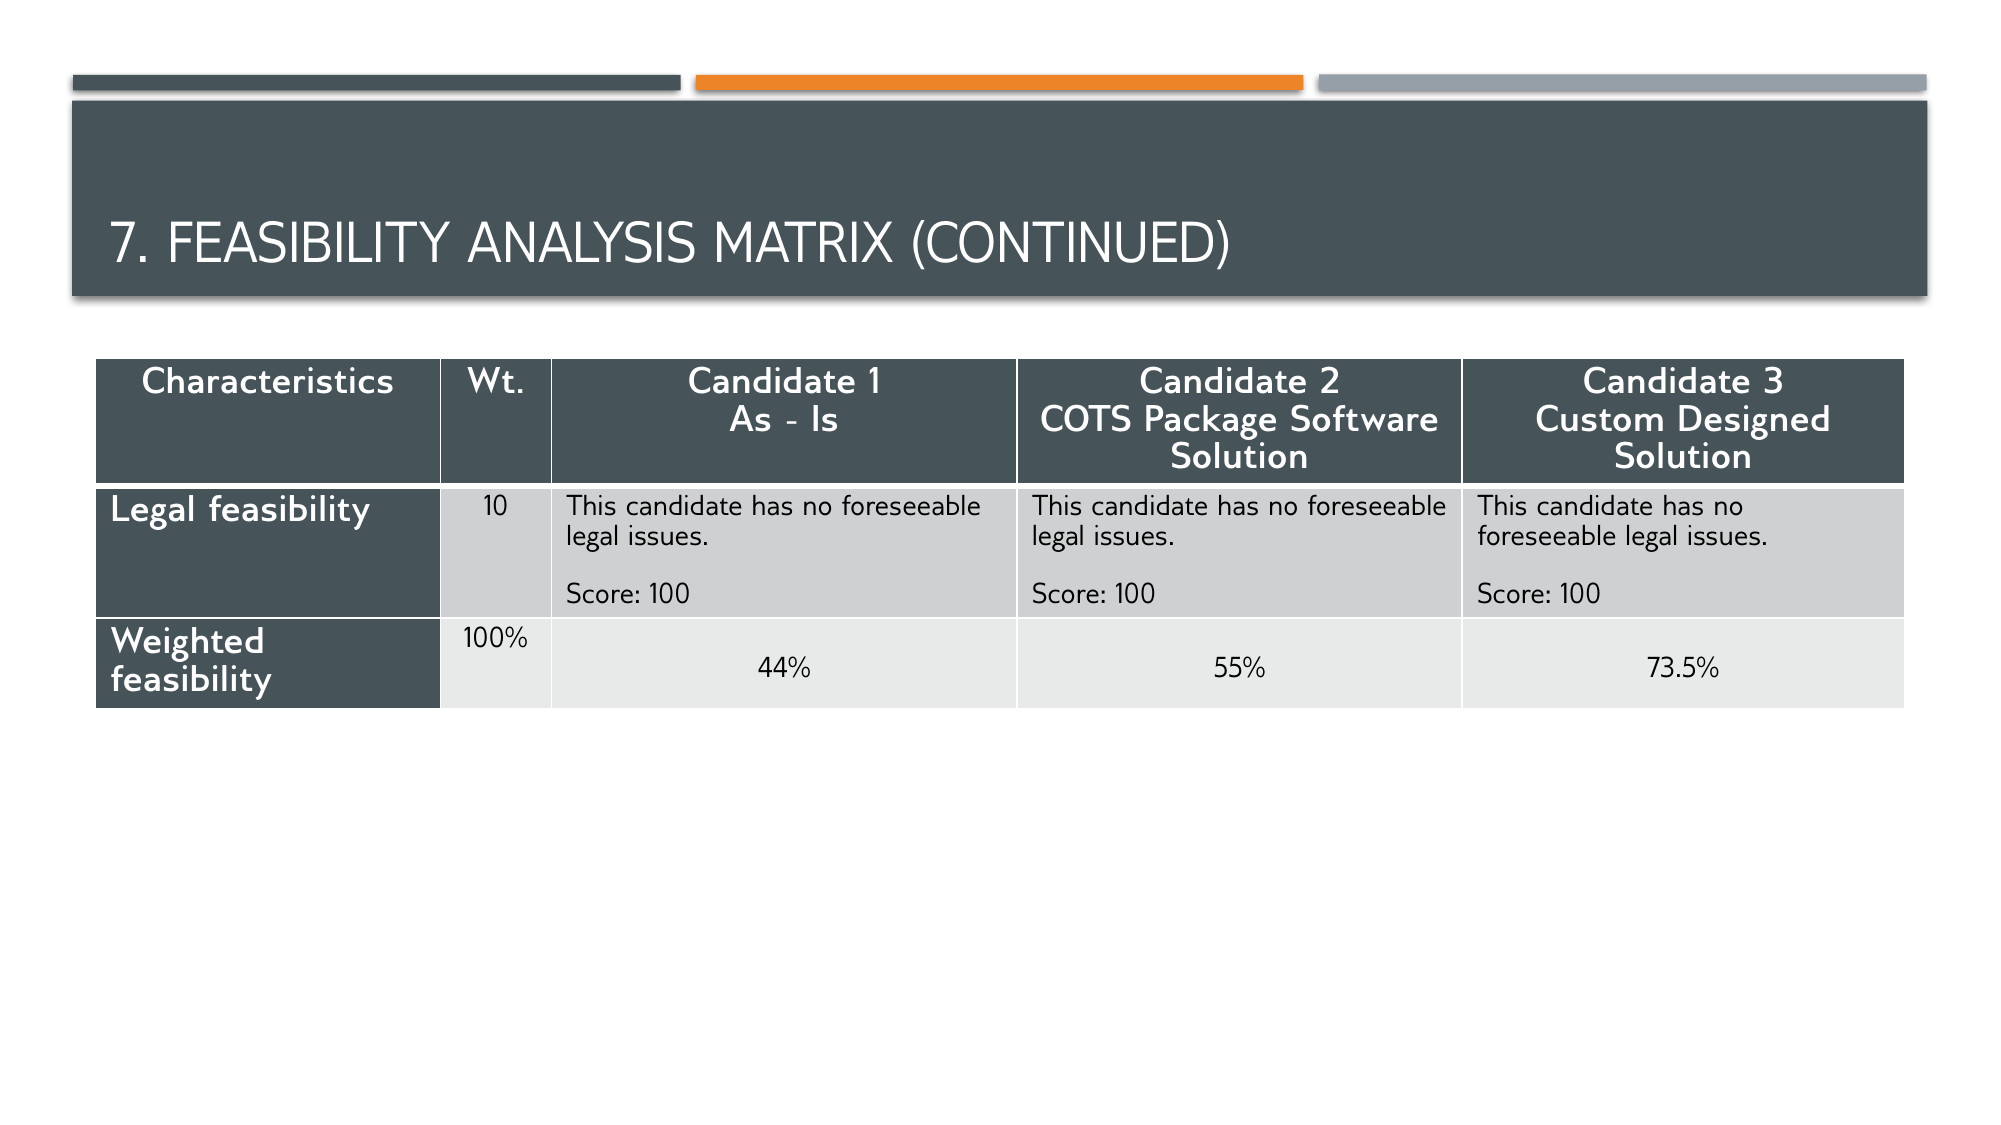

# 7. Feasibility analysis matrix (Continued)
| Characteristics | Wt. | Candidate 1 As - Is | Candidate 2 COTS Package Software Solution | Candidate 3 Custom Designed Solution |
| --- | --- | --- | --- | --- |
| Legal feasibility | 10 | This candidate has no foreseeable legal issues. Score: 100 | This candidate has no foreseeable legal issues. Score: 100 | This candidate has no foreseeable legal issues. Score: 100 |
| Weighted feasibility | 100% | 44% | 55% | 73.5% |